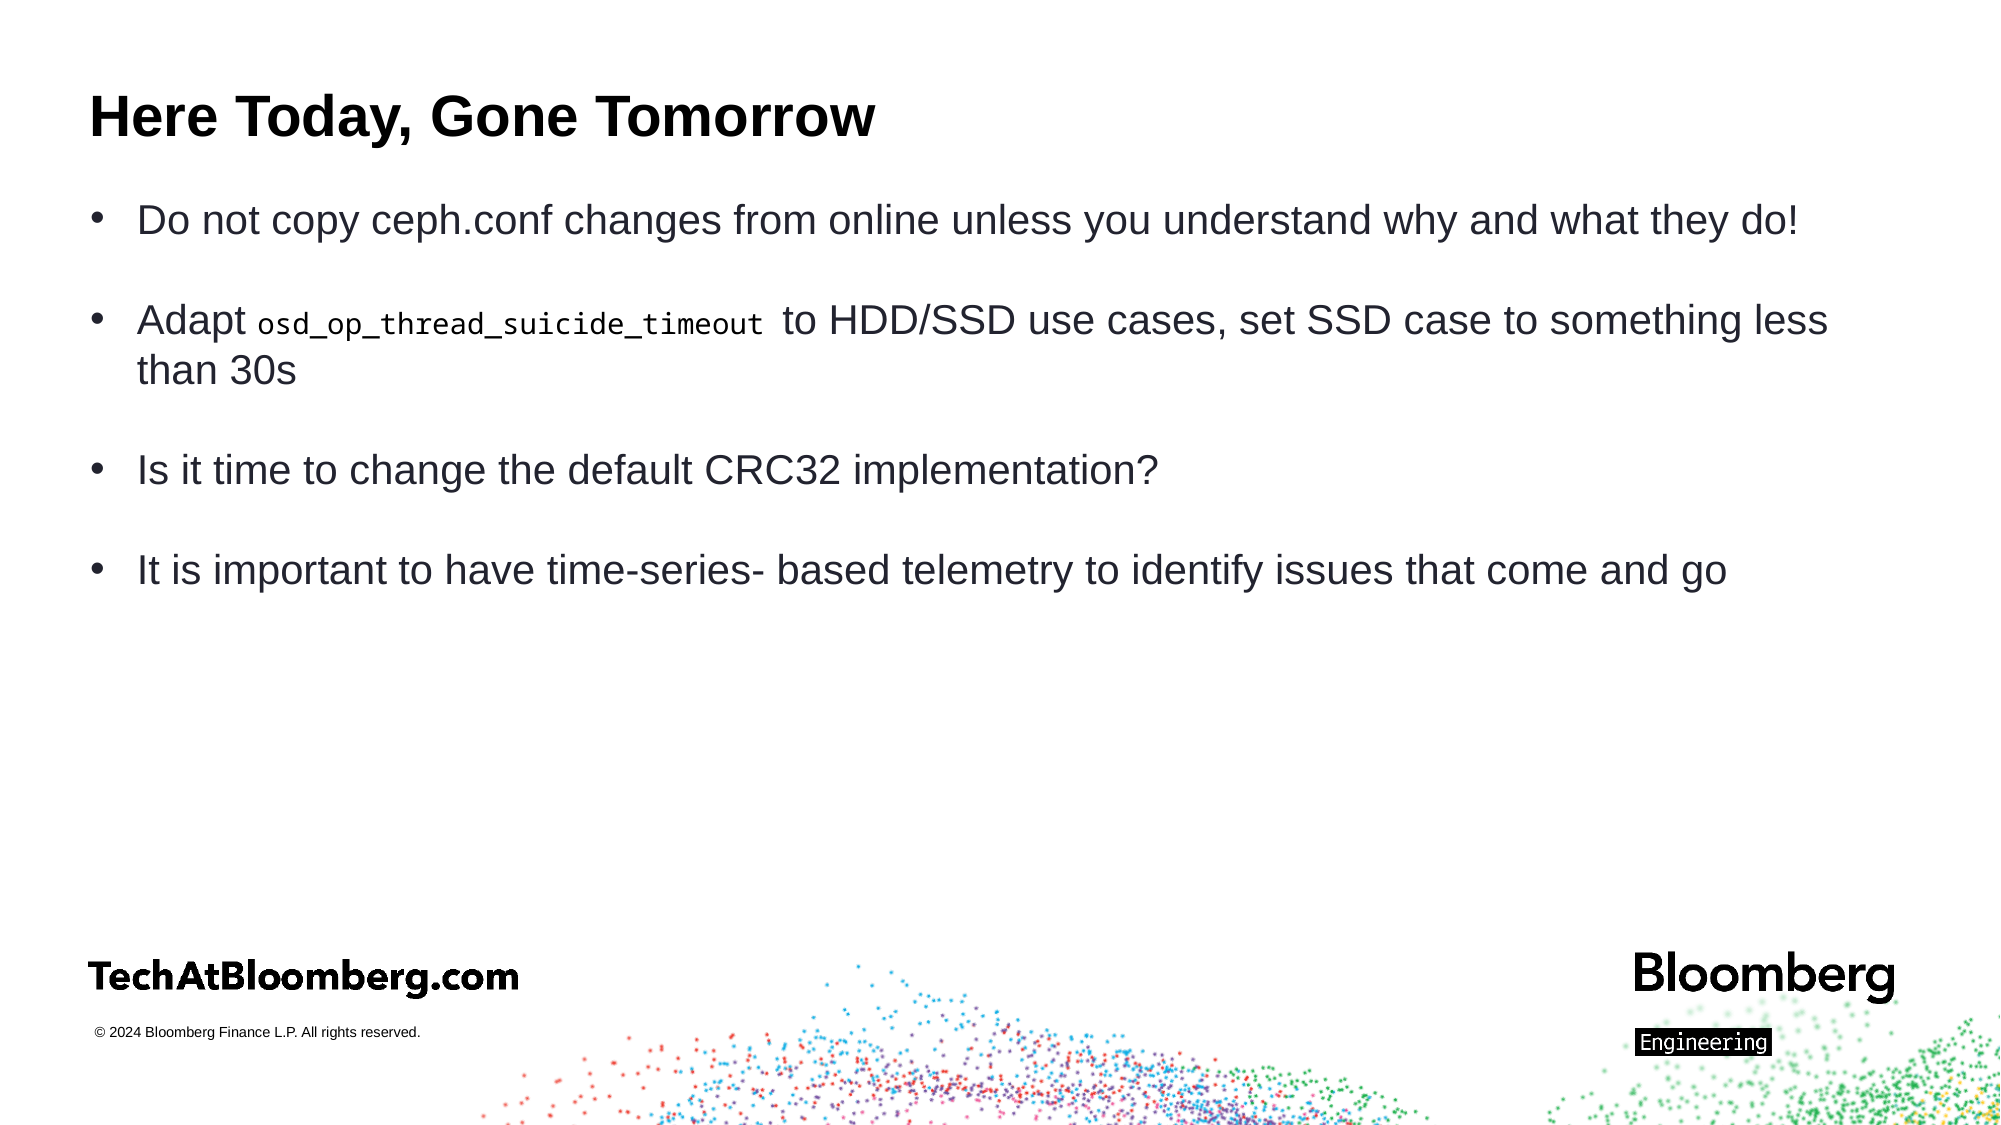

# Here Today, Gone Tomorrow
Do not copy ceph.conf changes from online unless you understand why and what they do!

Adapt osd_op_thread_suicide_timeout to HDD/SSD use cases, set SSD case to something less than 30s

Is it time to change the default CRC32 implementation?

It is important to have time-series- based telemetry to identify issues that come and go